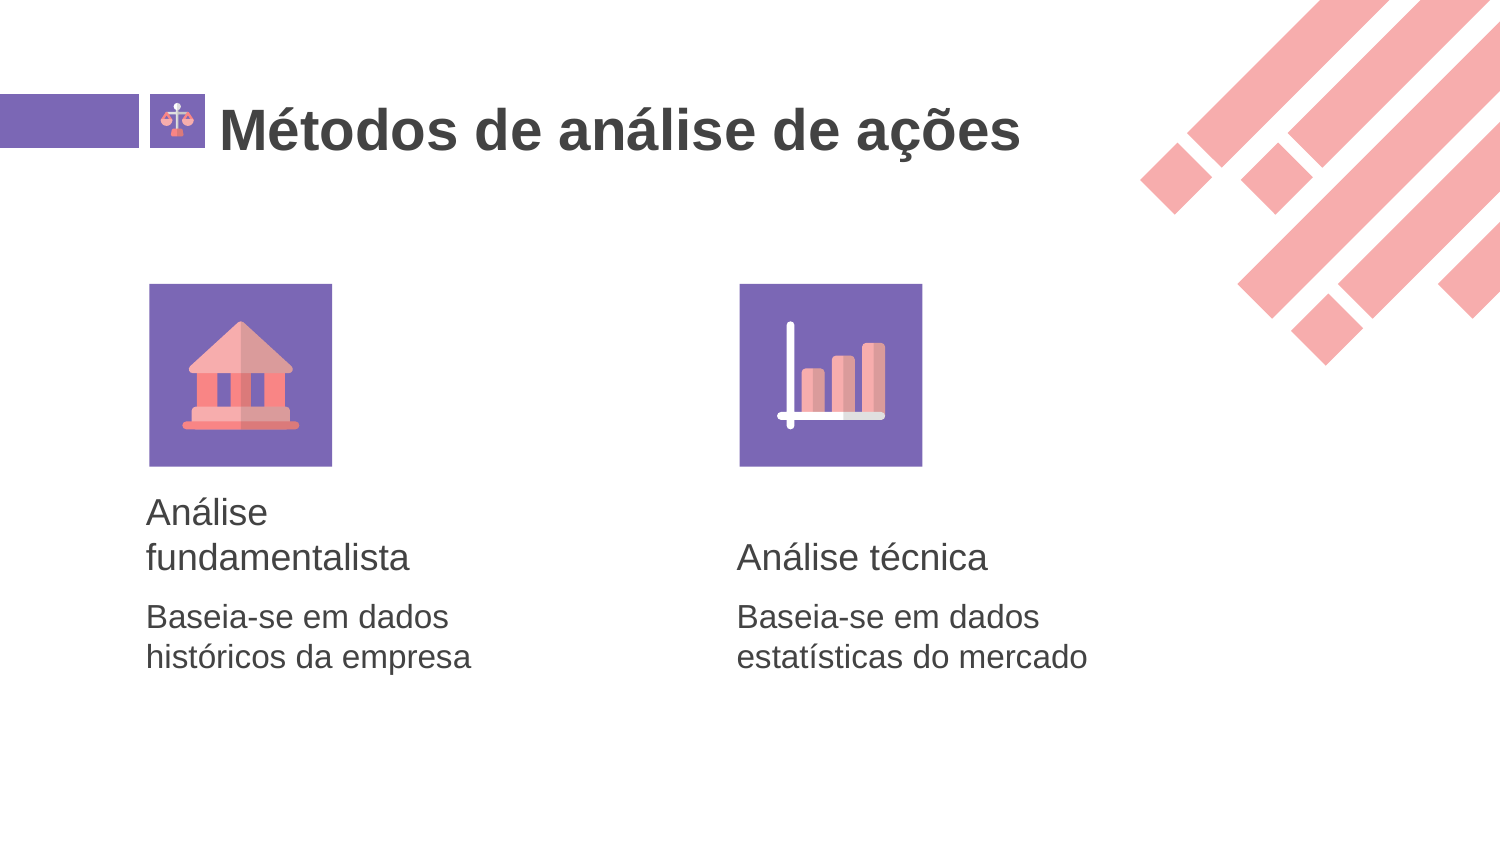

# Métodos de análise de ações

Análise técnica
Análise fundamentalista
Baseia-se em dados históricos da empresa
Baseia-se em dados estatísticas do mercado